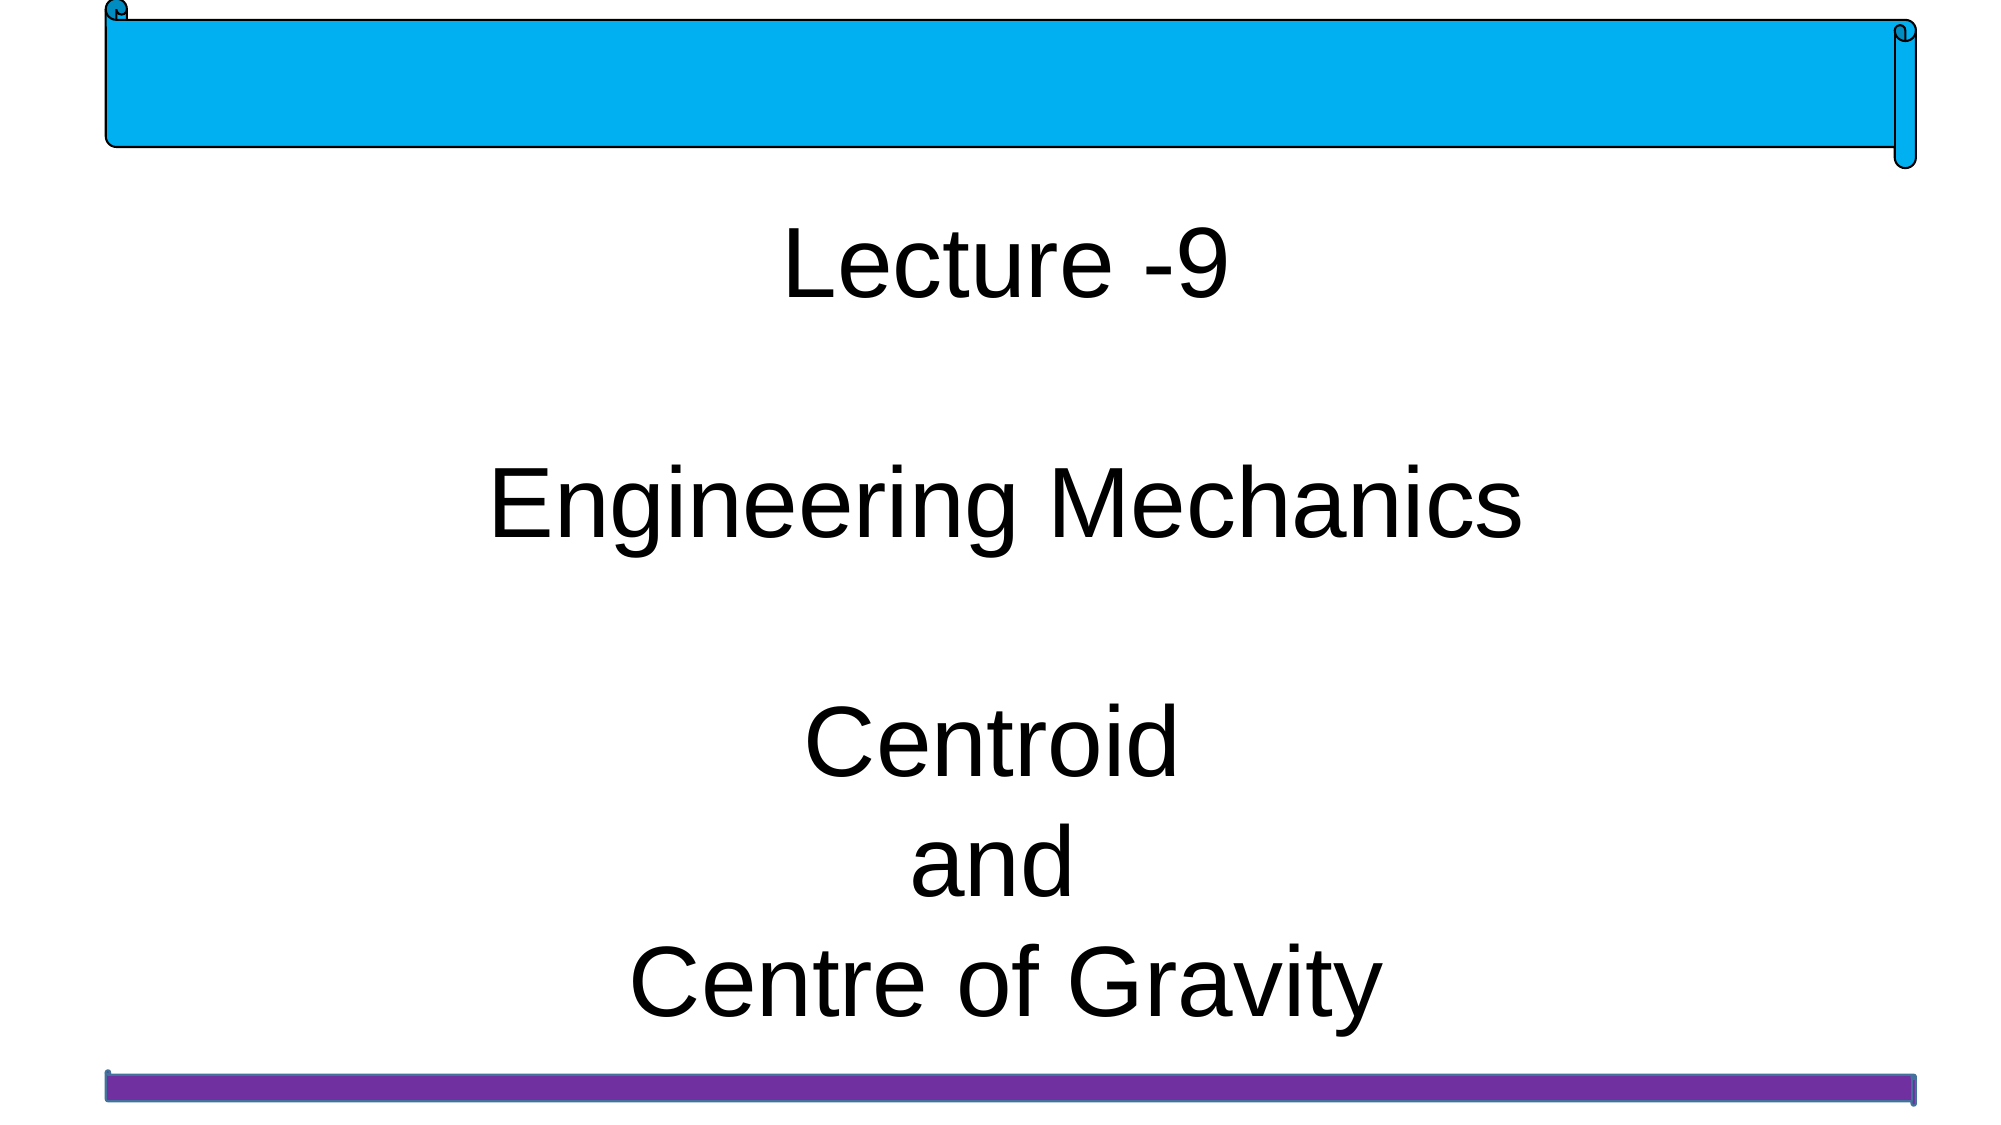

Lecture -9

Engineering Mechanics

Centroid
and
Centre of Gravity